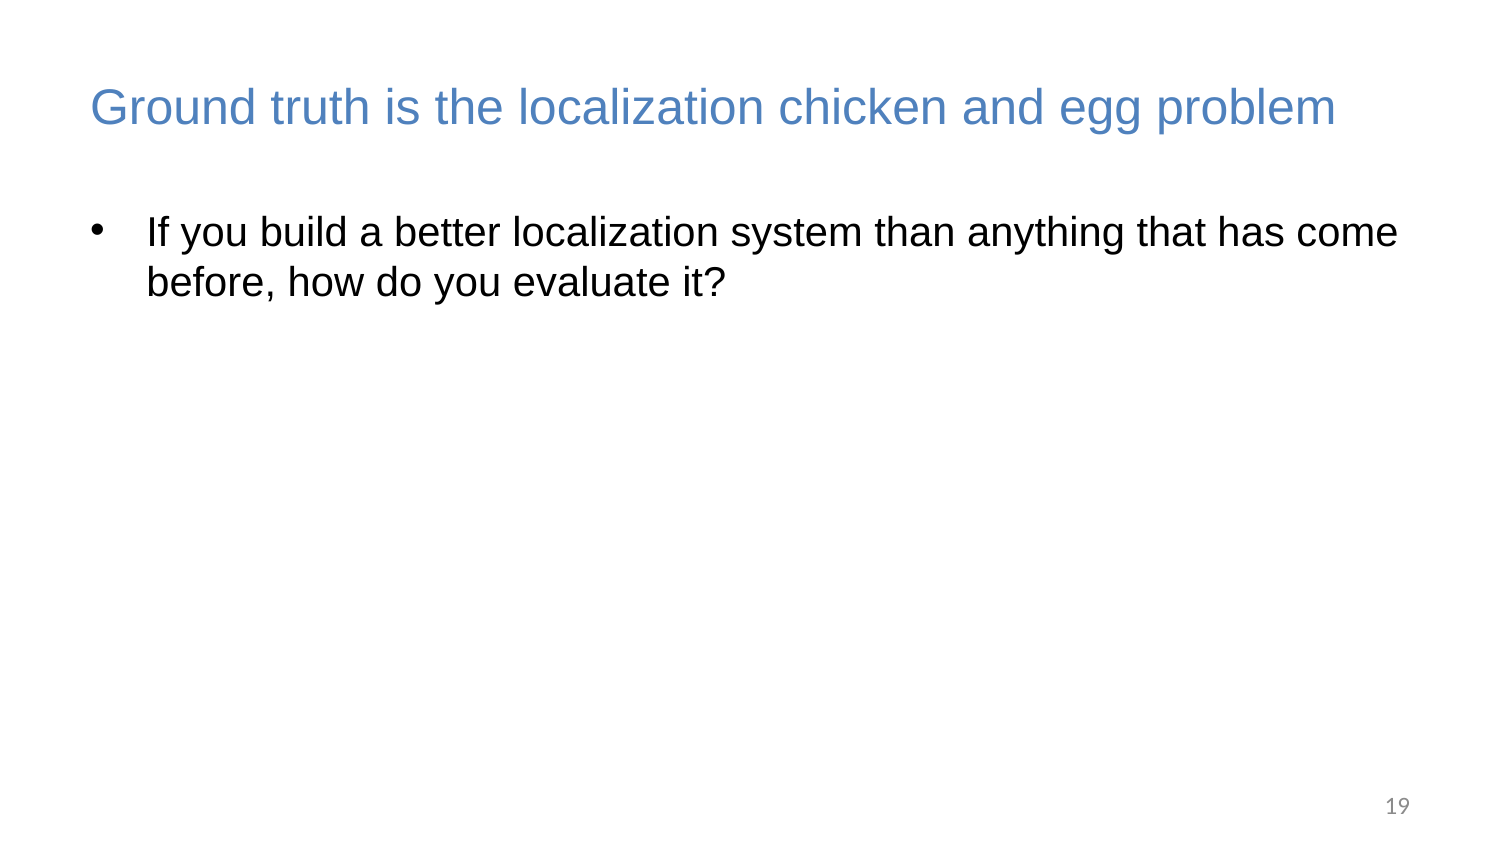

# Ground truth is the localization chicken and egg problem
If you build a better localization system than anything that has come before, how do you evaluate it?
19